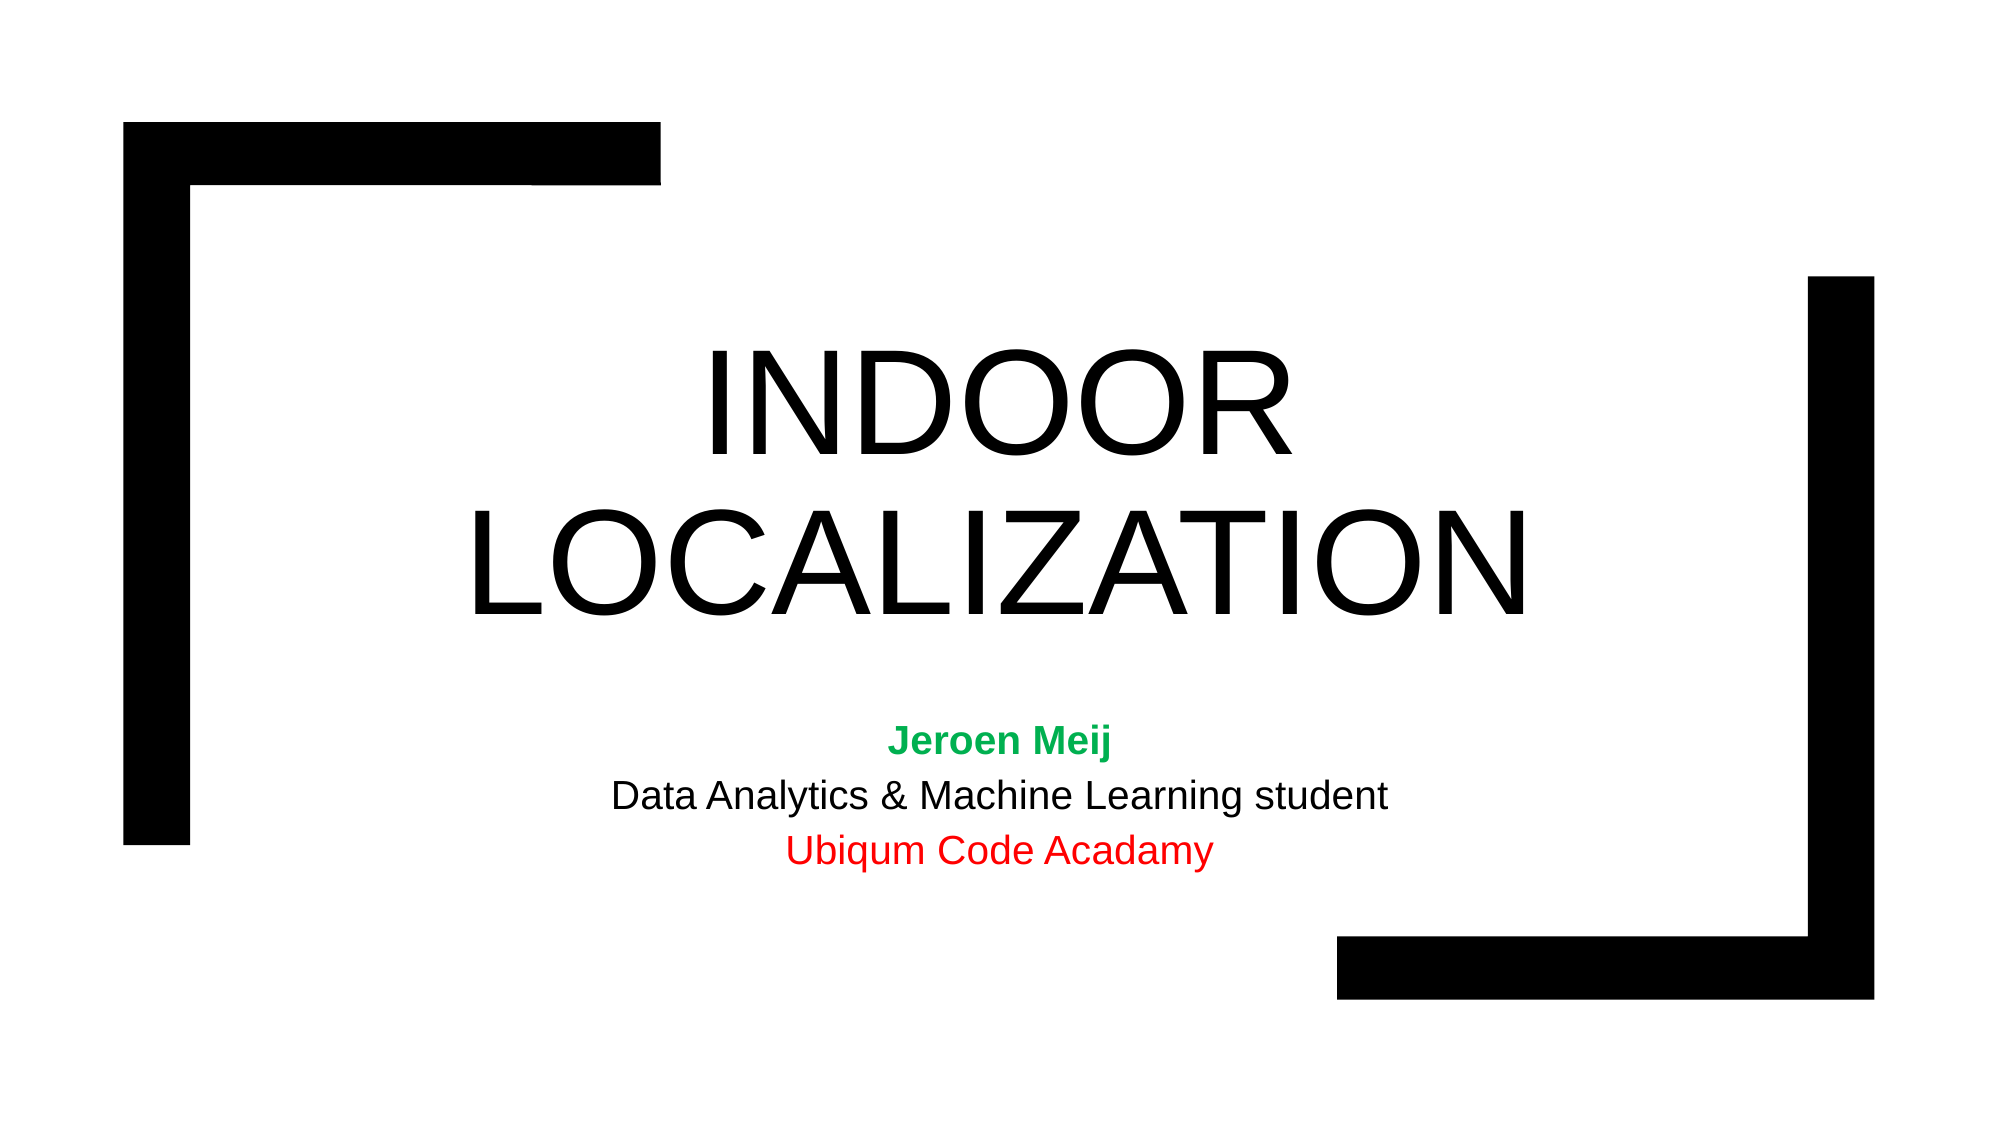

# INDOOR LOCALIZATION
Jeroen Meij
Data Analytics & Machine Learning student
Ubiqum Code Acadamy